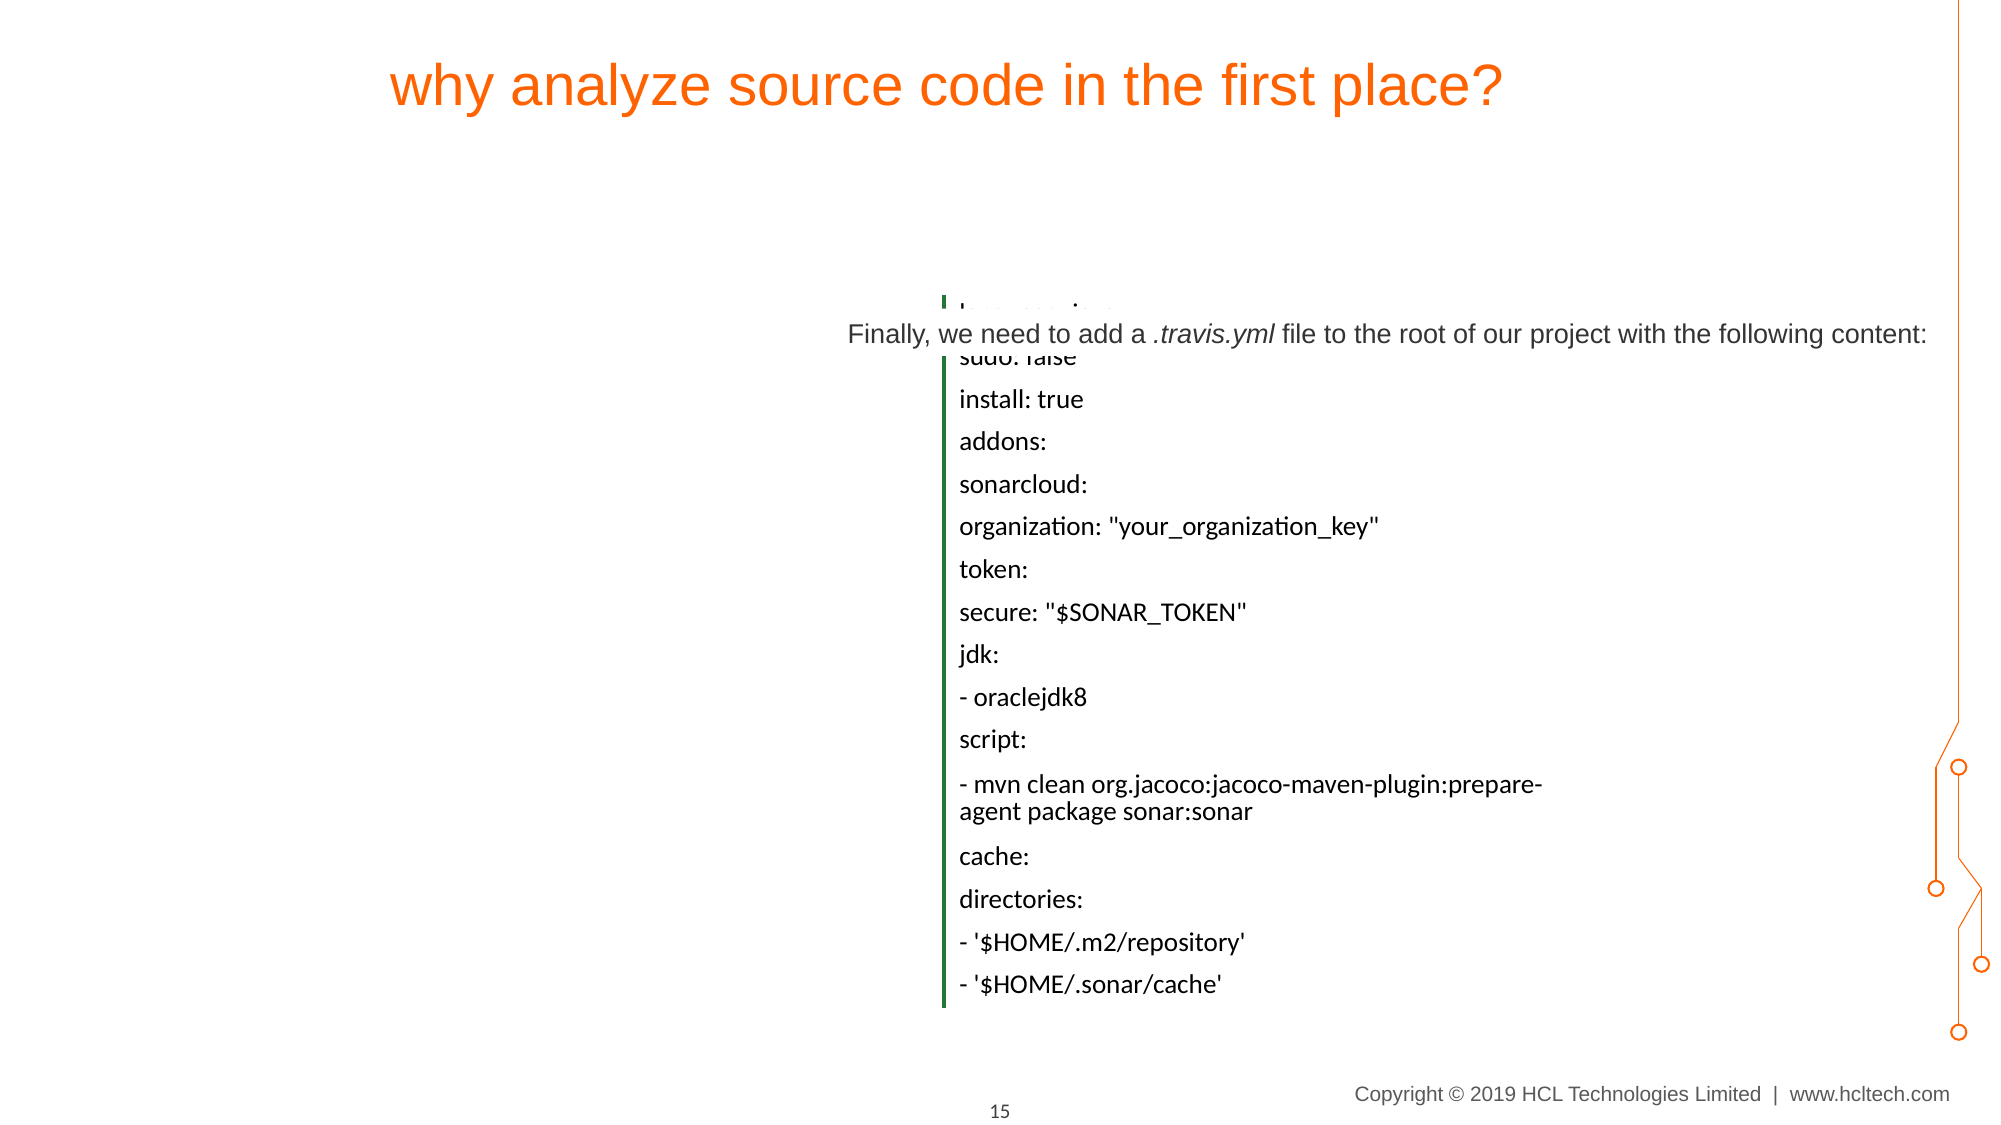

# why analyze source code in the first place?
Finally, we need to add a .travis.yml file to the root of our project with the following content:
|  | language: java |
| --- | --- |
|  | sudo: false |
|  | install: true |
|  | addons: |
|  | sonarcloud: |
|  | organization: "your\_organization\_key" |
|  | token: |
|  | secure: "$SONAR\_TOKEN" |
|  | jdk: |
|  | - oraclejdk8 |
|  | script: |
|  | - mvn clean org.jacoco:jacoco-maven-plugin:prepare-agent package sonar:sonar |
|  | cache: |
|  | directories: |
|  | - '$HOME/.m2/repository' |
|  | - '$HOME/.sonar/cache' |